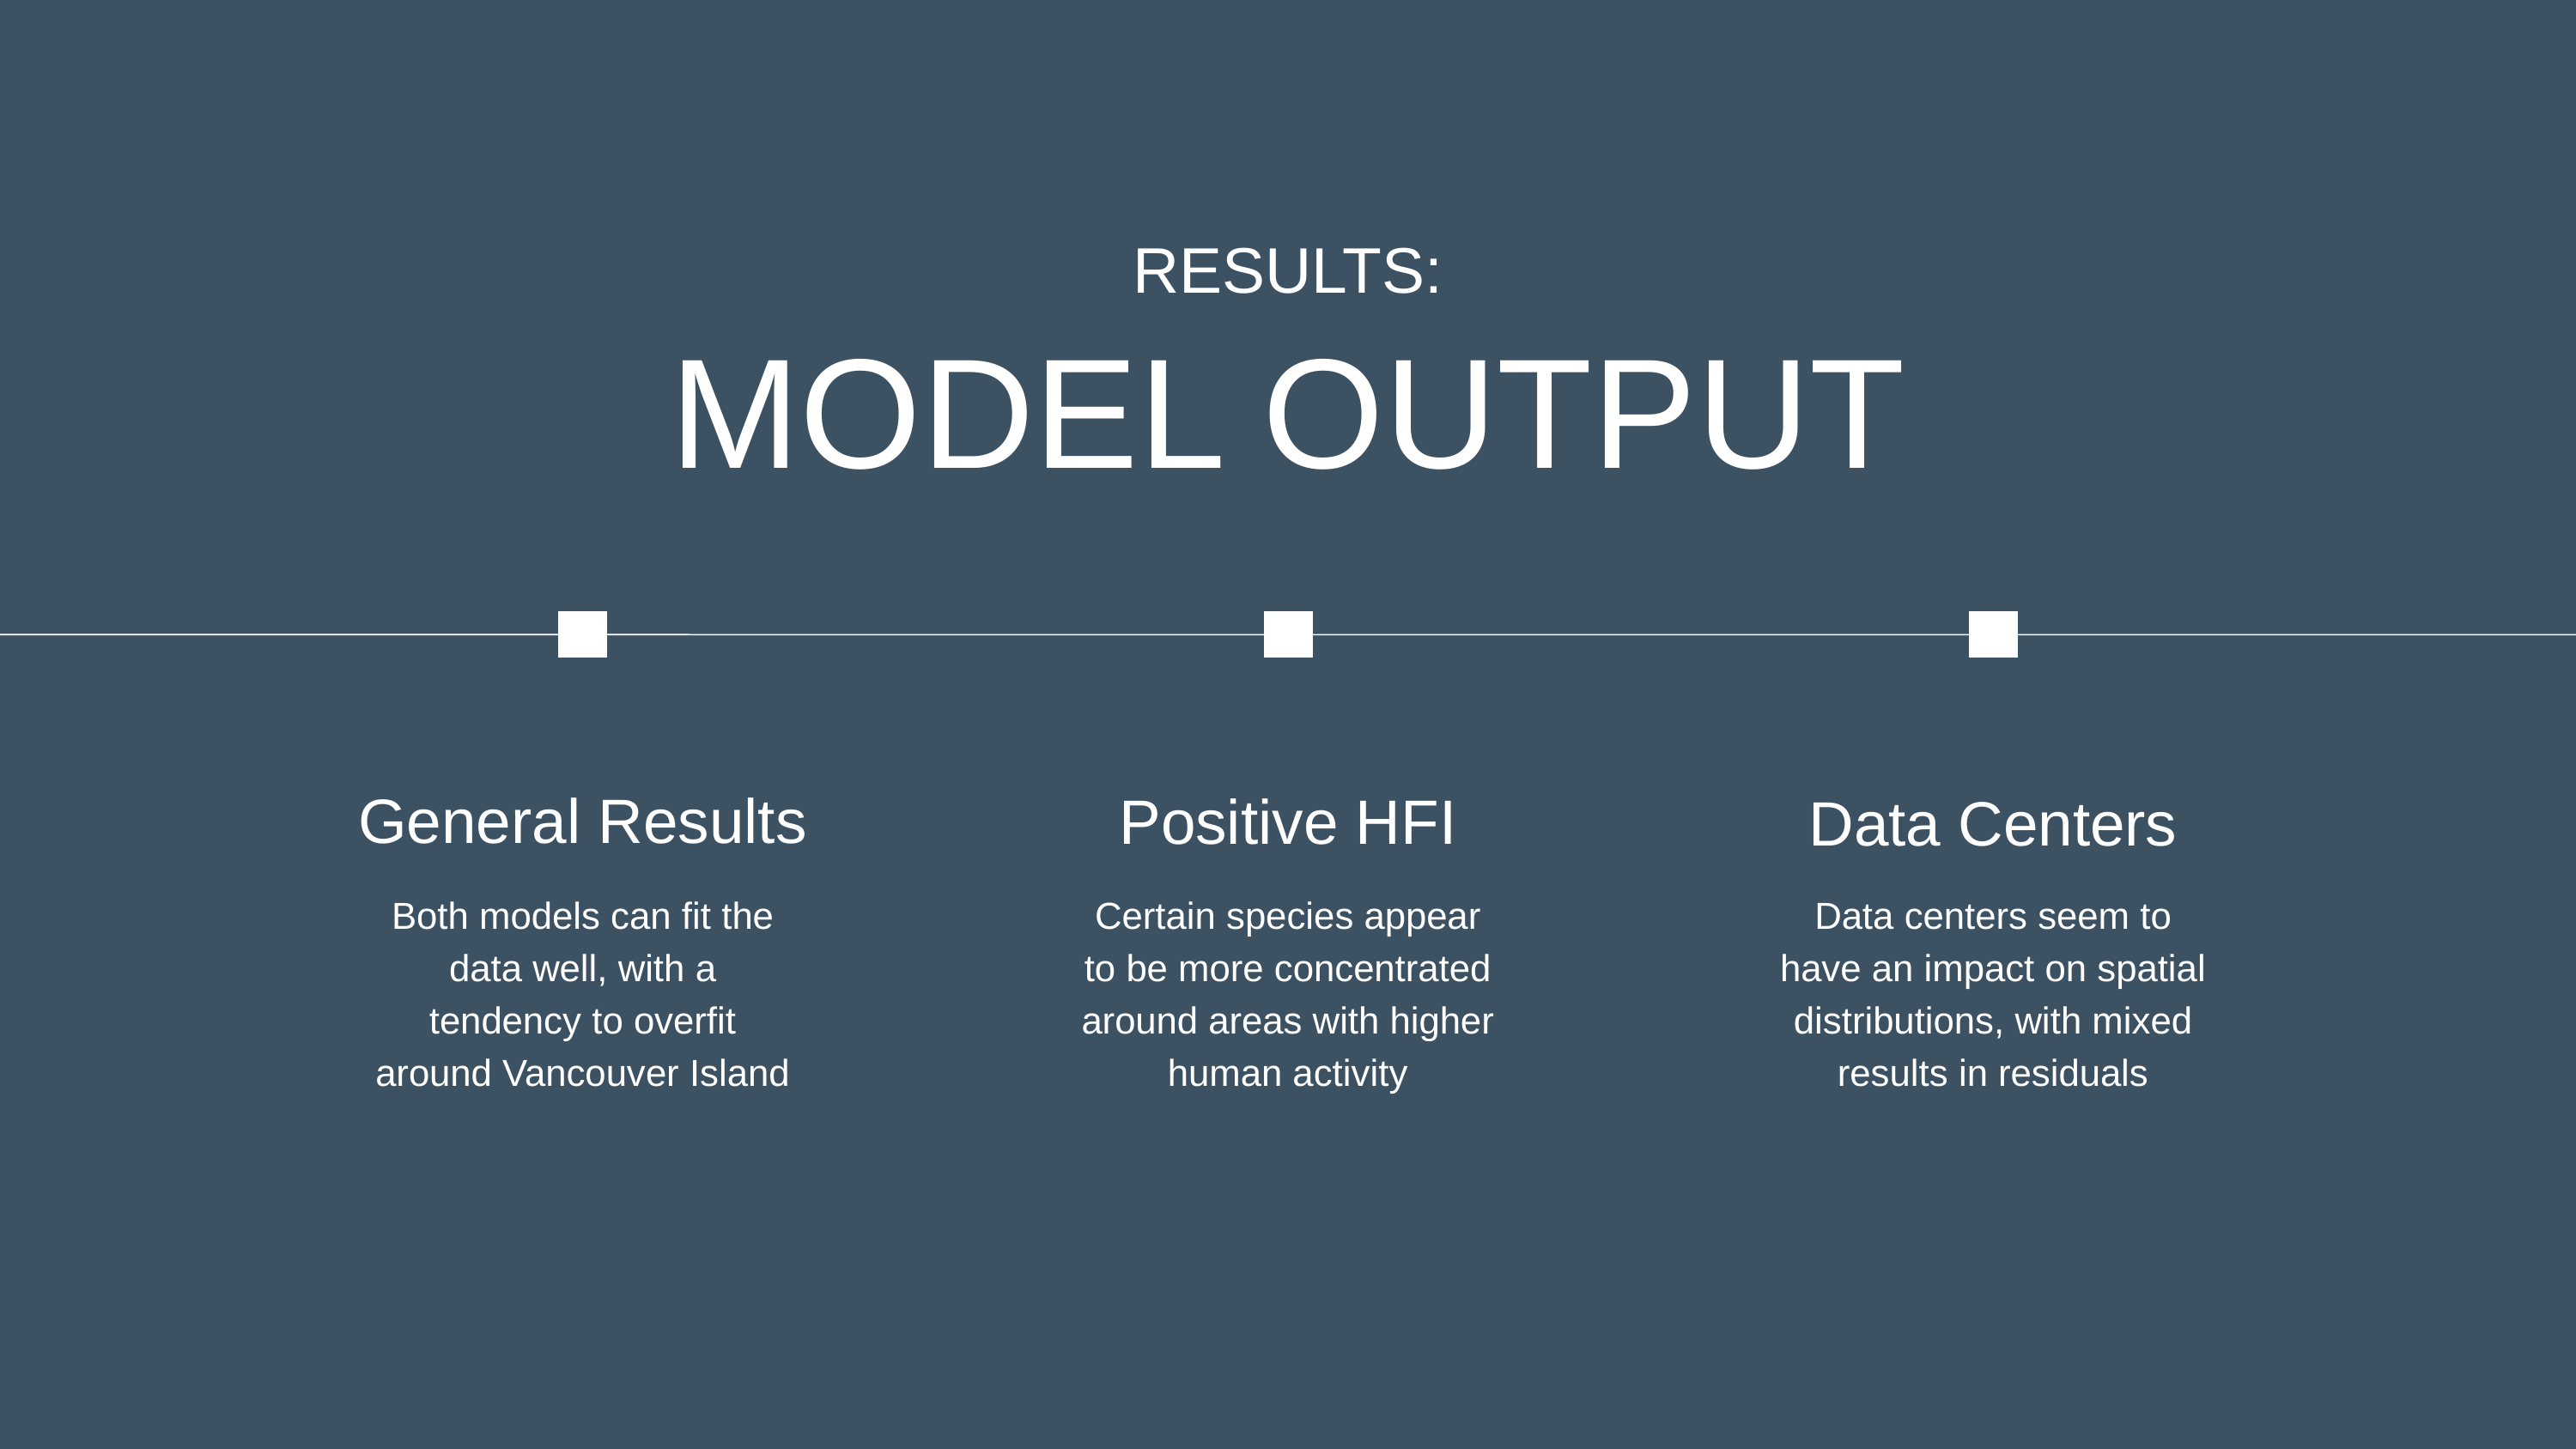

RESULTS:
MODEL OUTPUT

General Results
Positive HFI
Data Centers
Certain species appear to be more concentrated around areas with higher human activity
Both models can fit the data well, with a tendency to overfit around Vancouver Island
Data centers seem to have an impact on spatial distributions, with mixed results in residuals